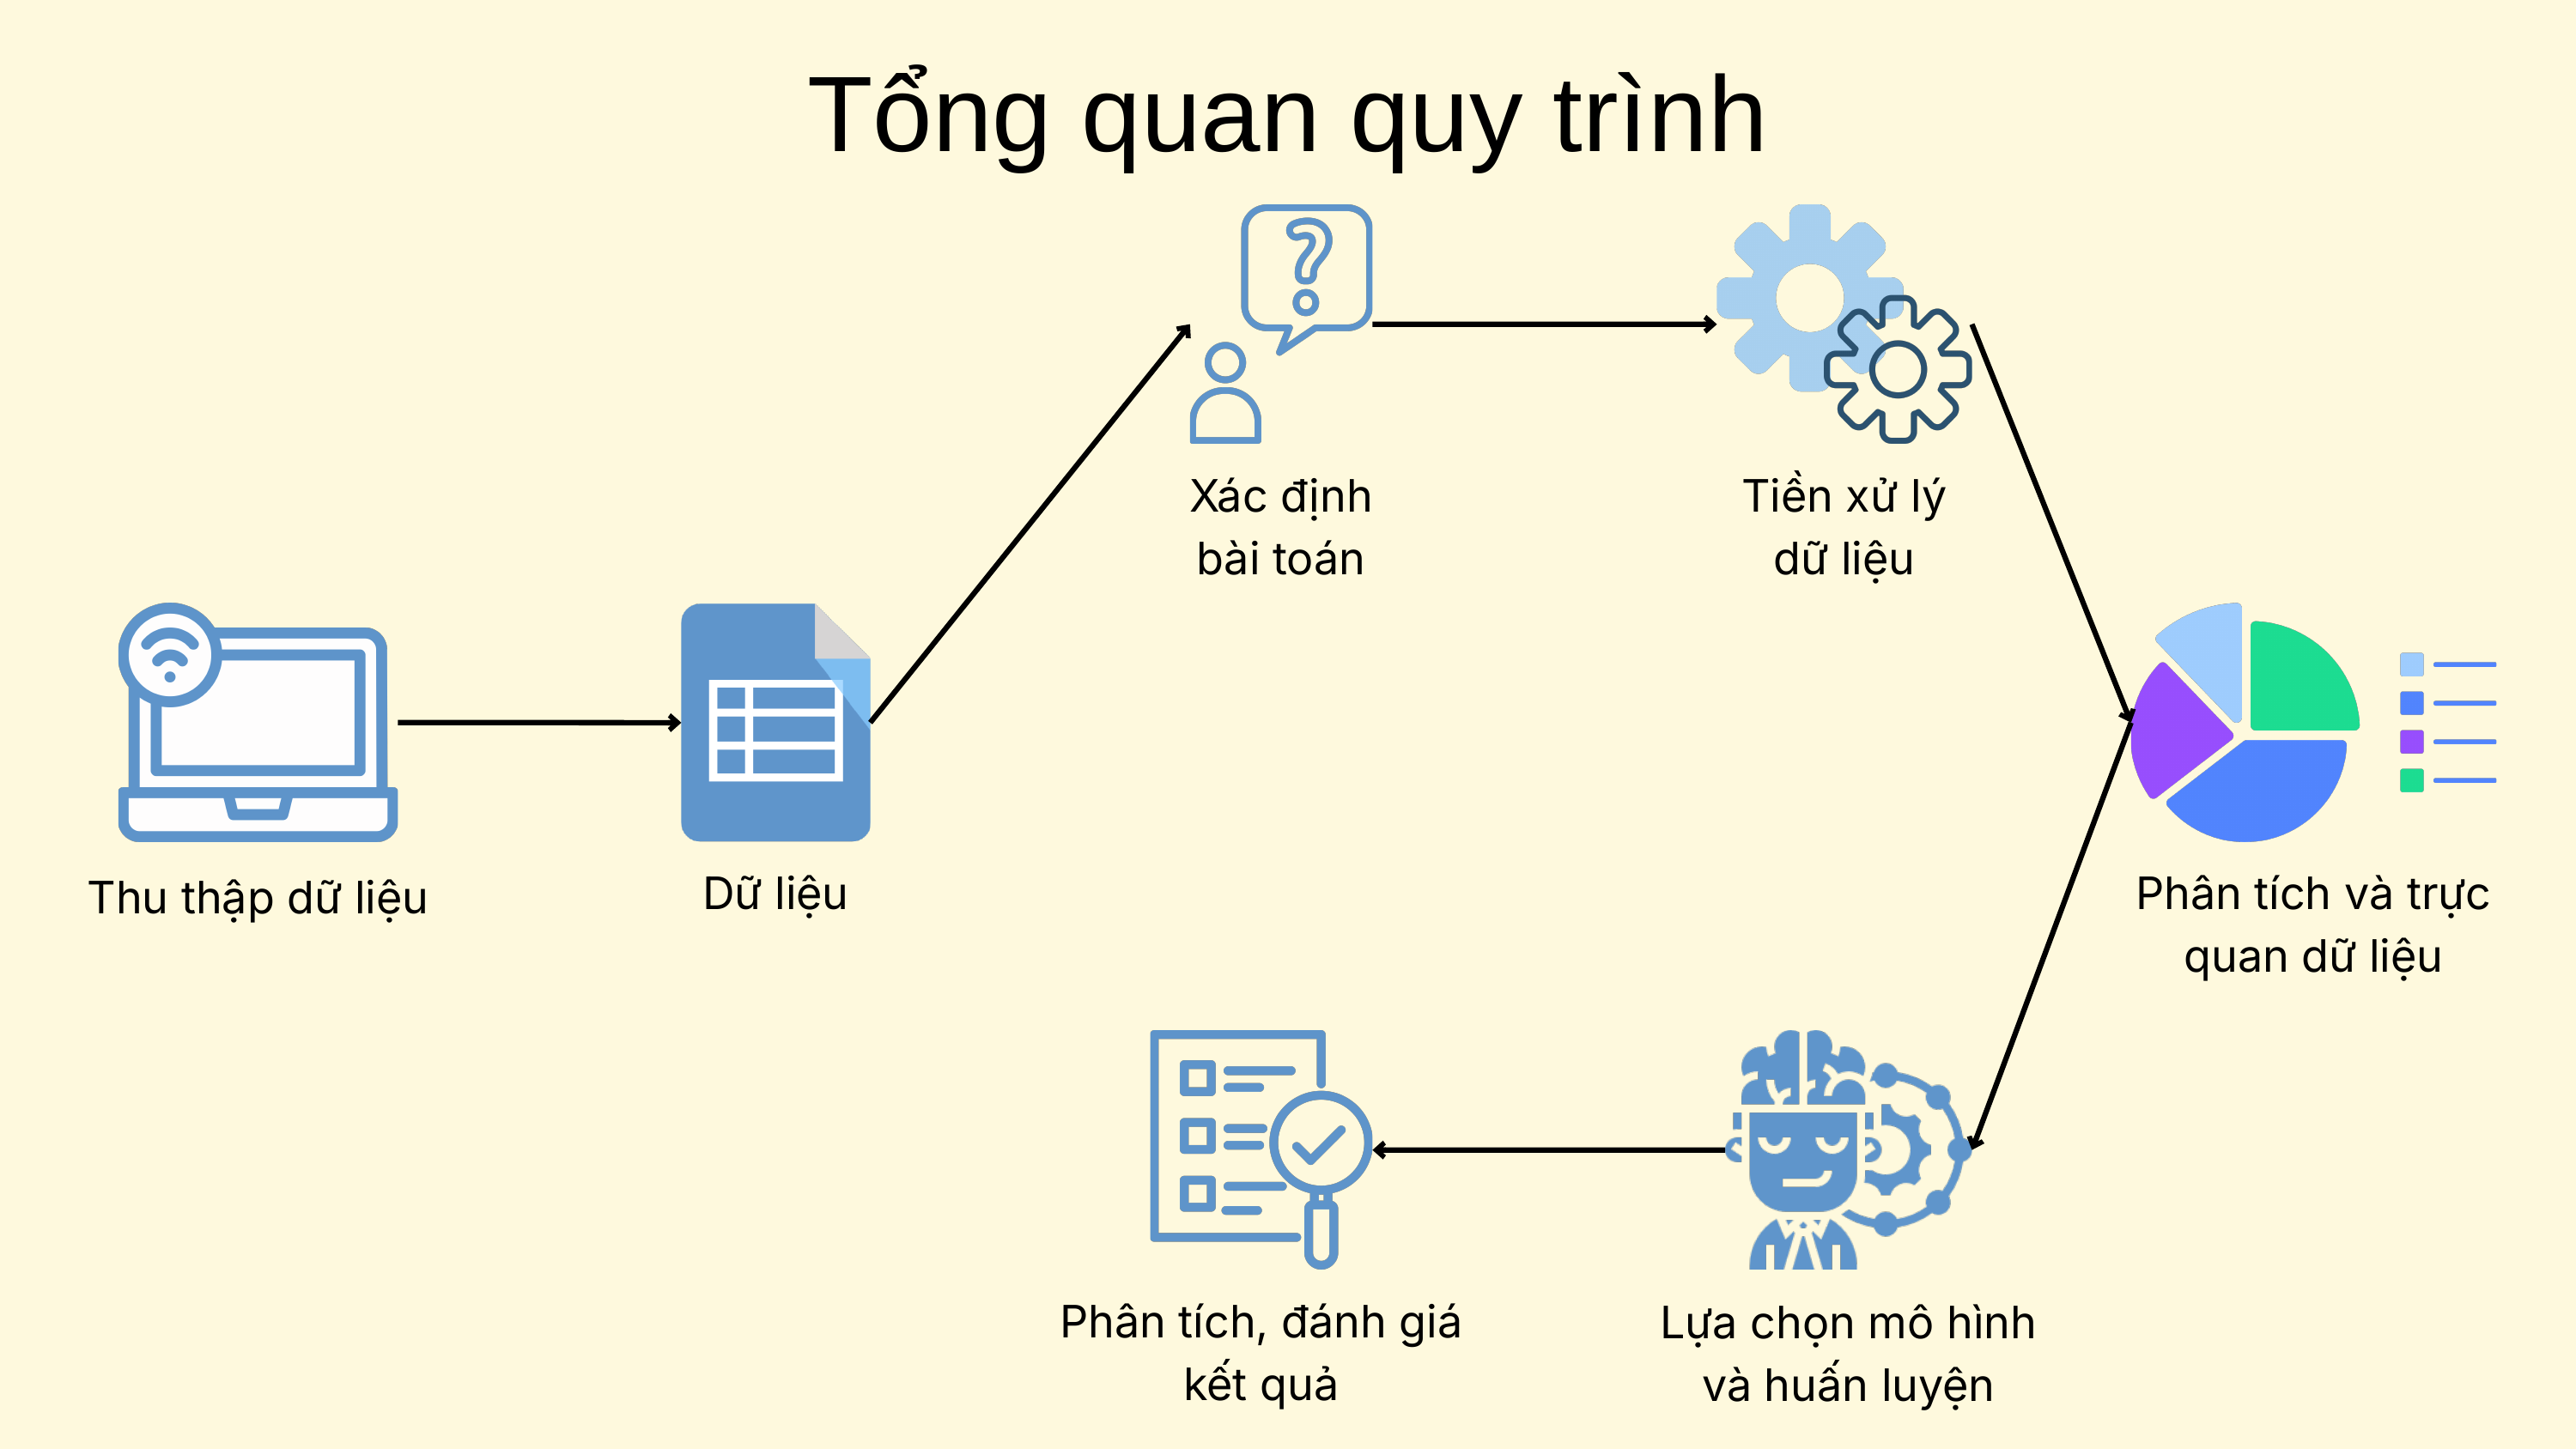

Tổng quan quy trình

Xác định bài toán
Tiền xử lý dữ liệu

Dữ liệu
Phân tích và trực quan dữ liệu
Thu thập dữ liệu

Phân tích, đánh giá kết quả
Lựa chọn mô hình và huấn luyện